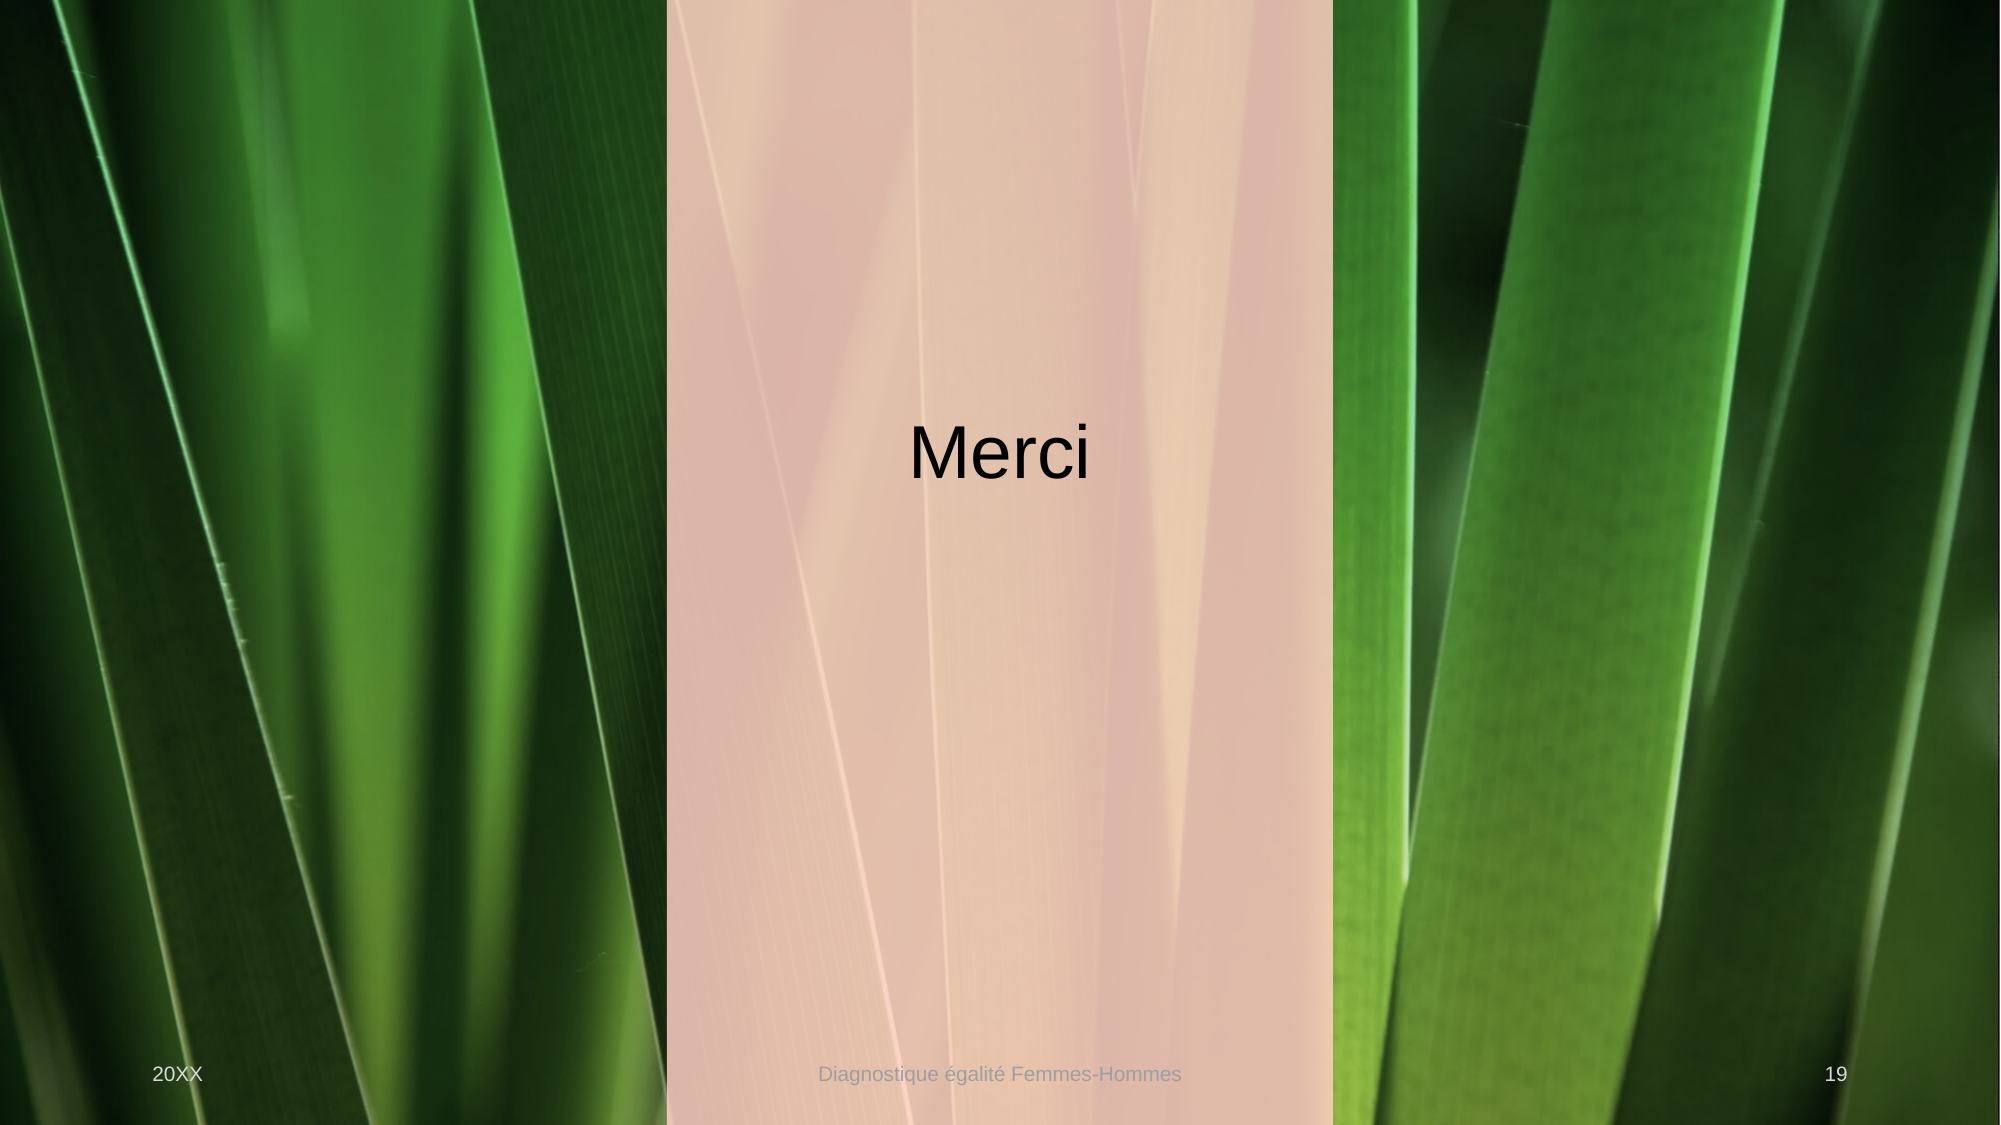

# Merci
20XX
Diagnostique égalité Femmes-Hommes
19